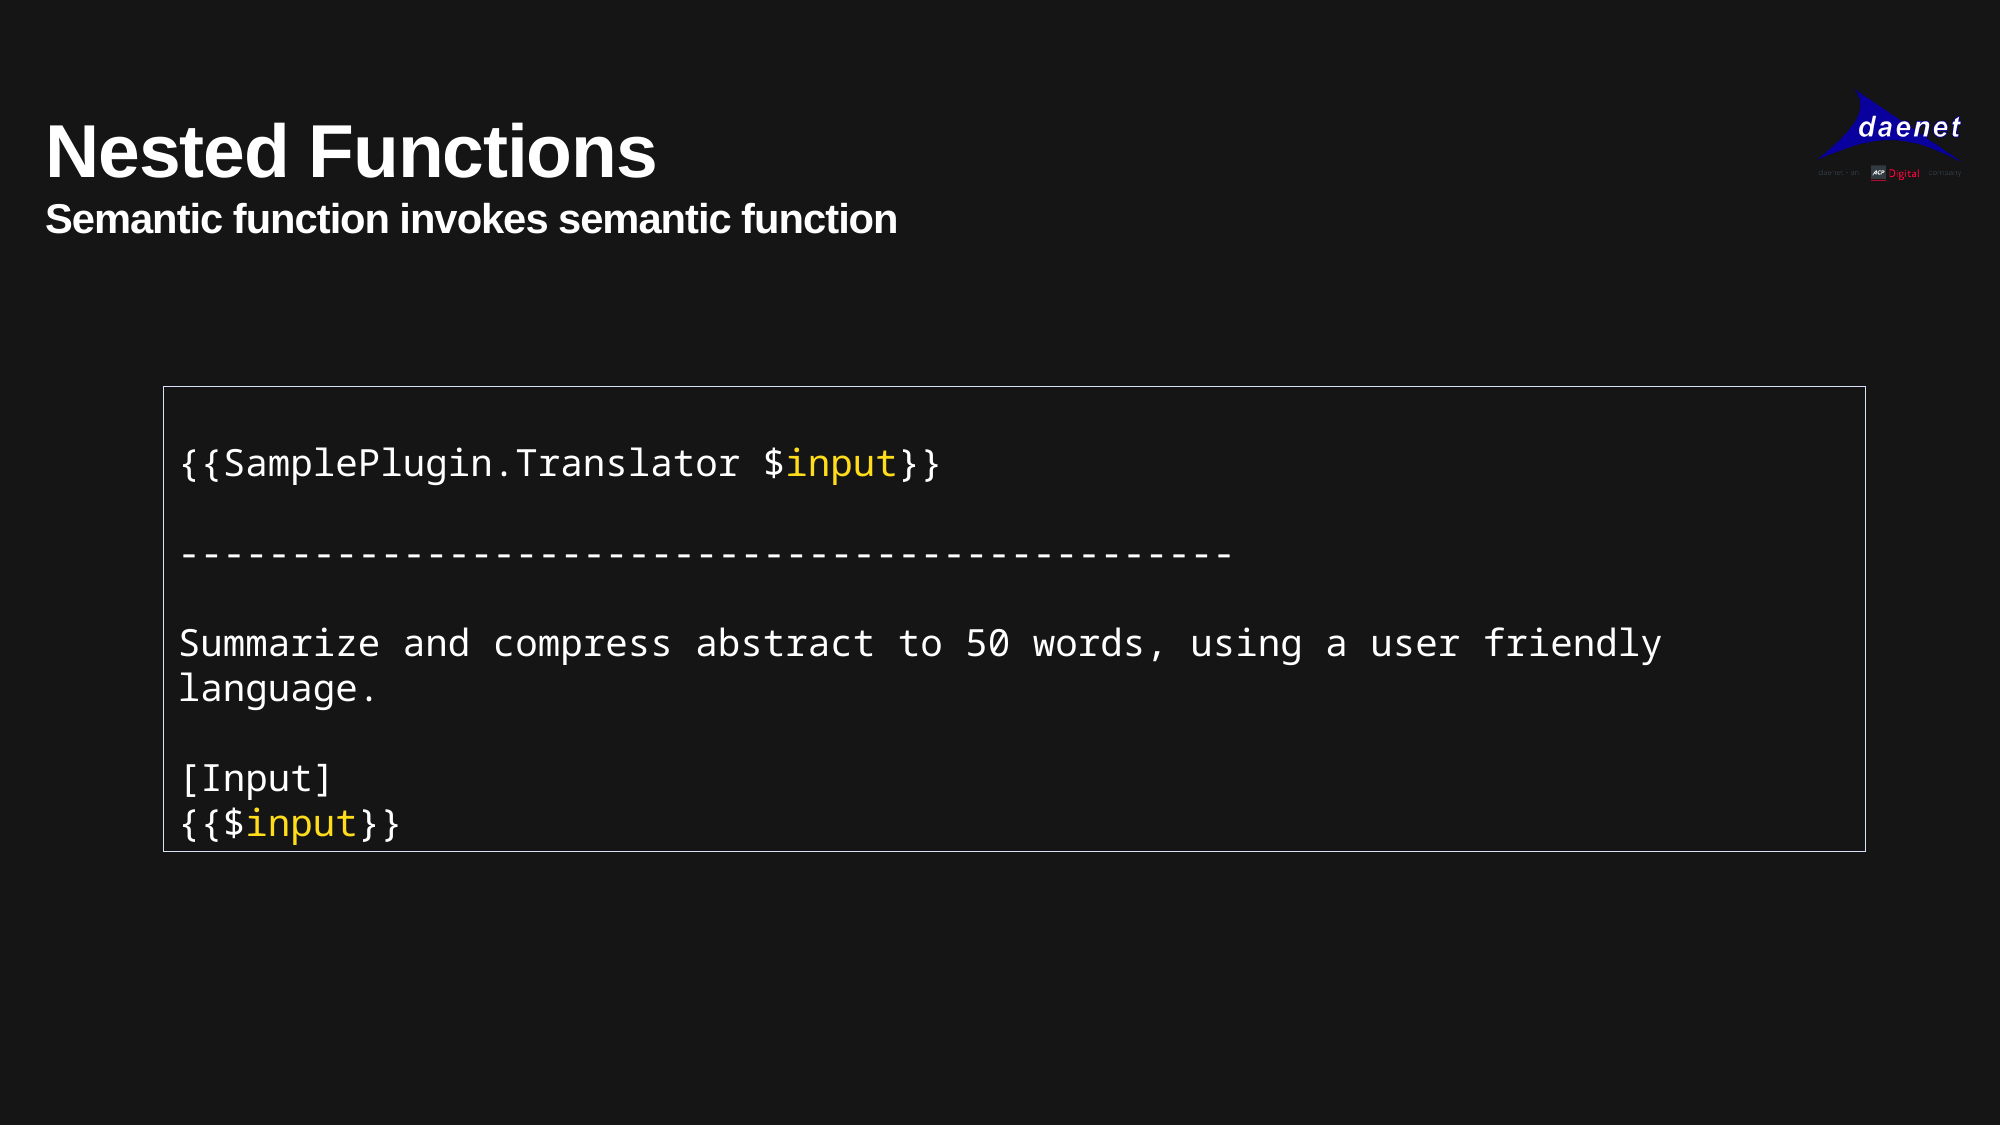

# Nested Functions Semantic function invokes semantic function

{{SamplePlugin.Translator $input}}

-----------------------------------------------

Summarize and compress abstract to 50 words, using a user friendly language.

[Input]
{{$input}}